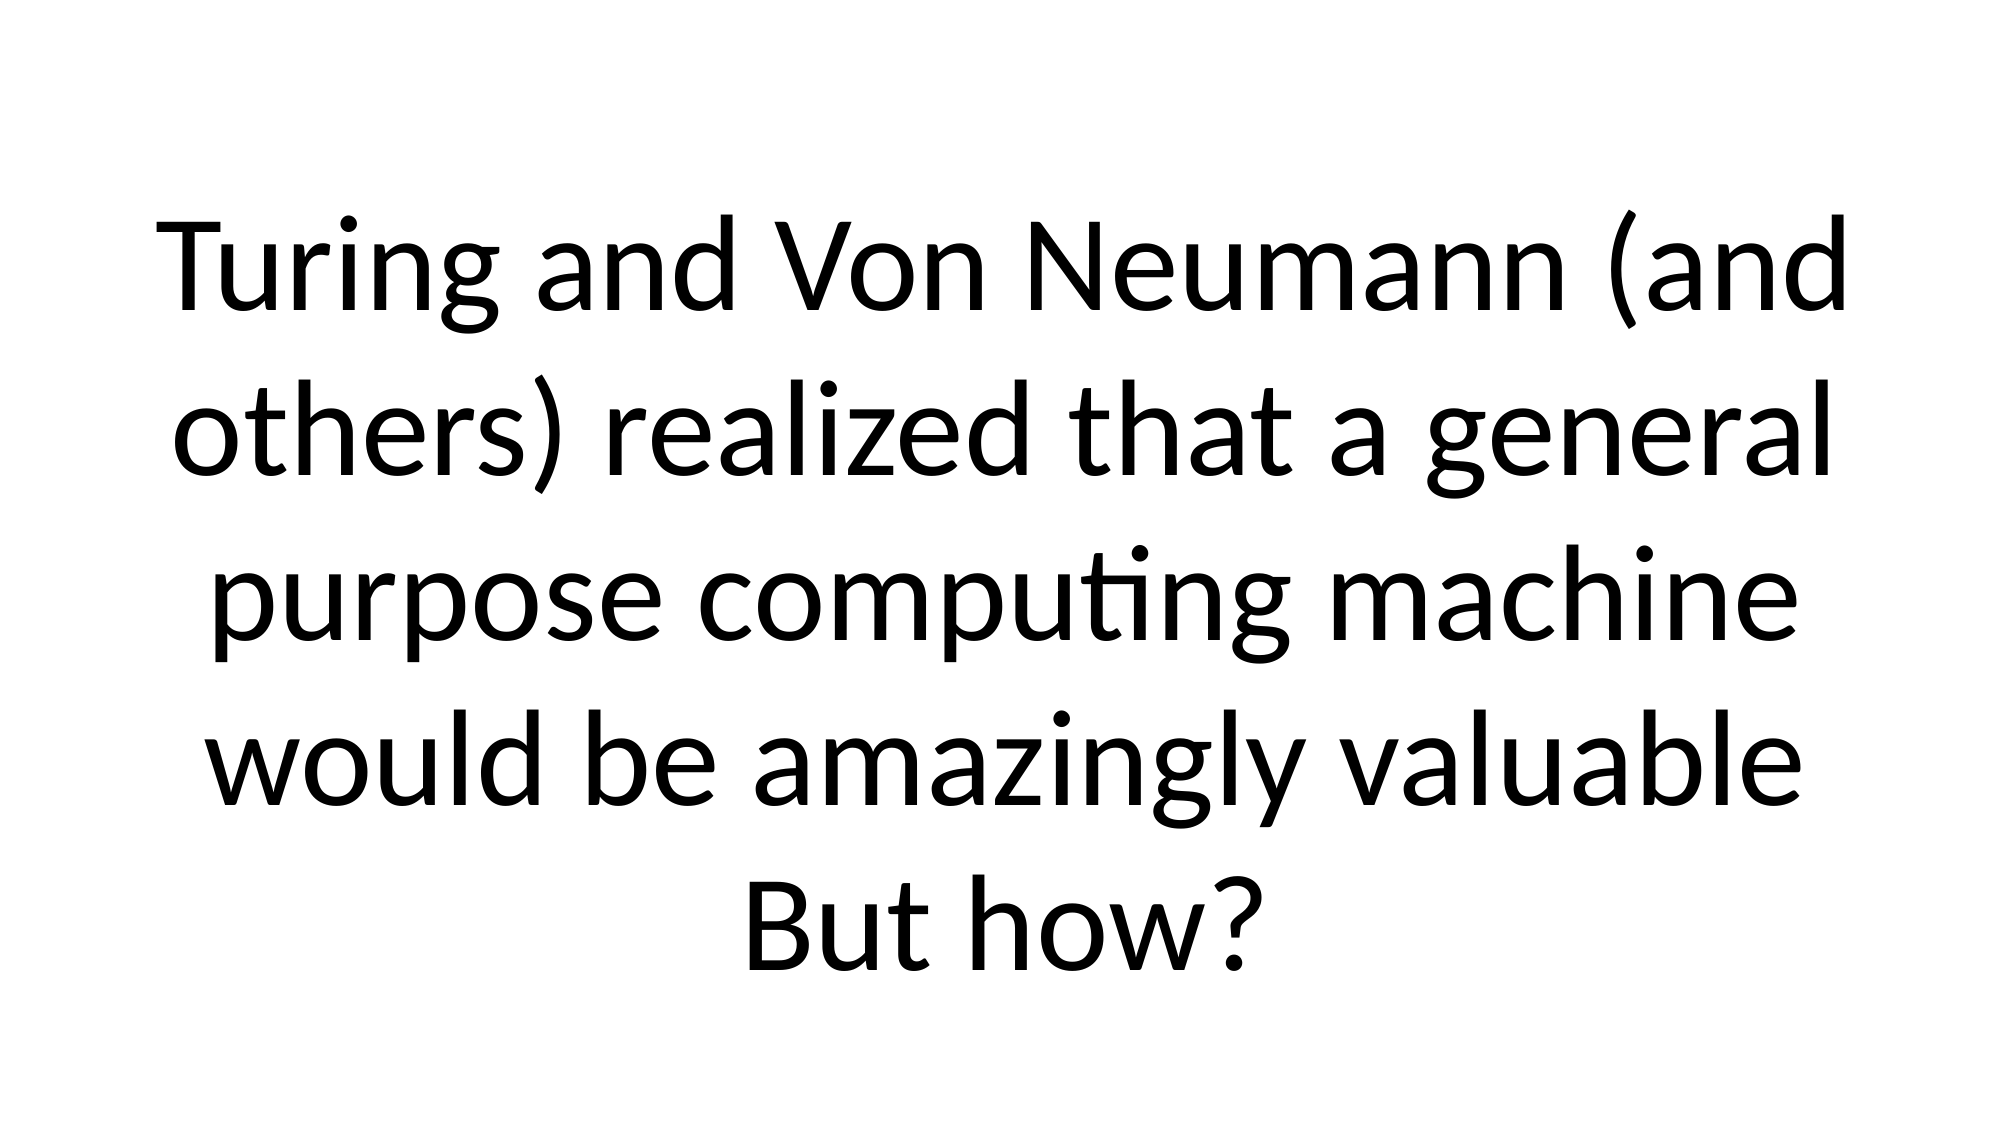

Turing and Von Neumann (and others) realized that a general purpose computing machine would be amazingly valuable
But how?